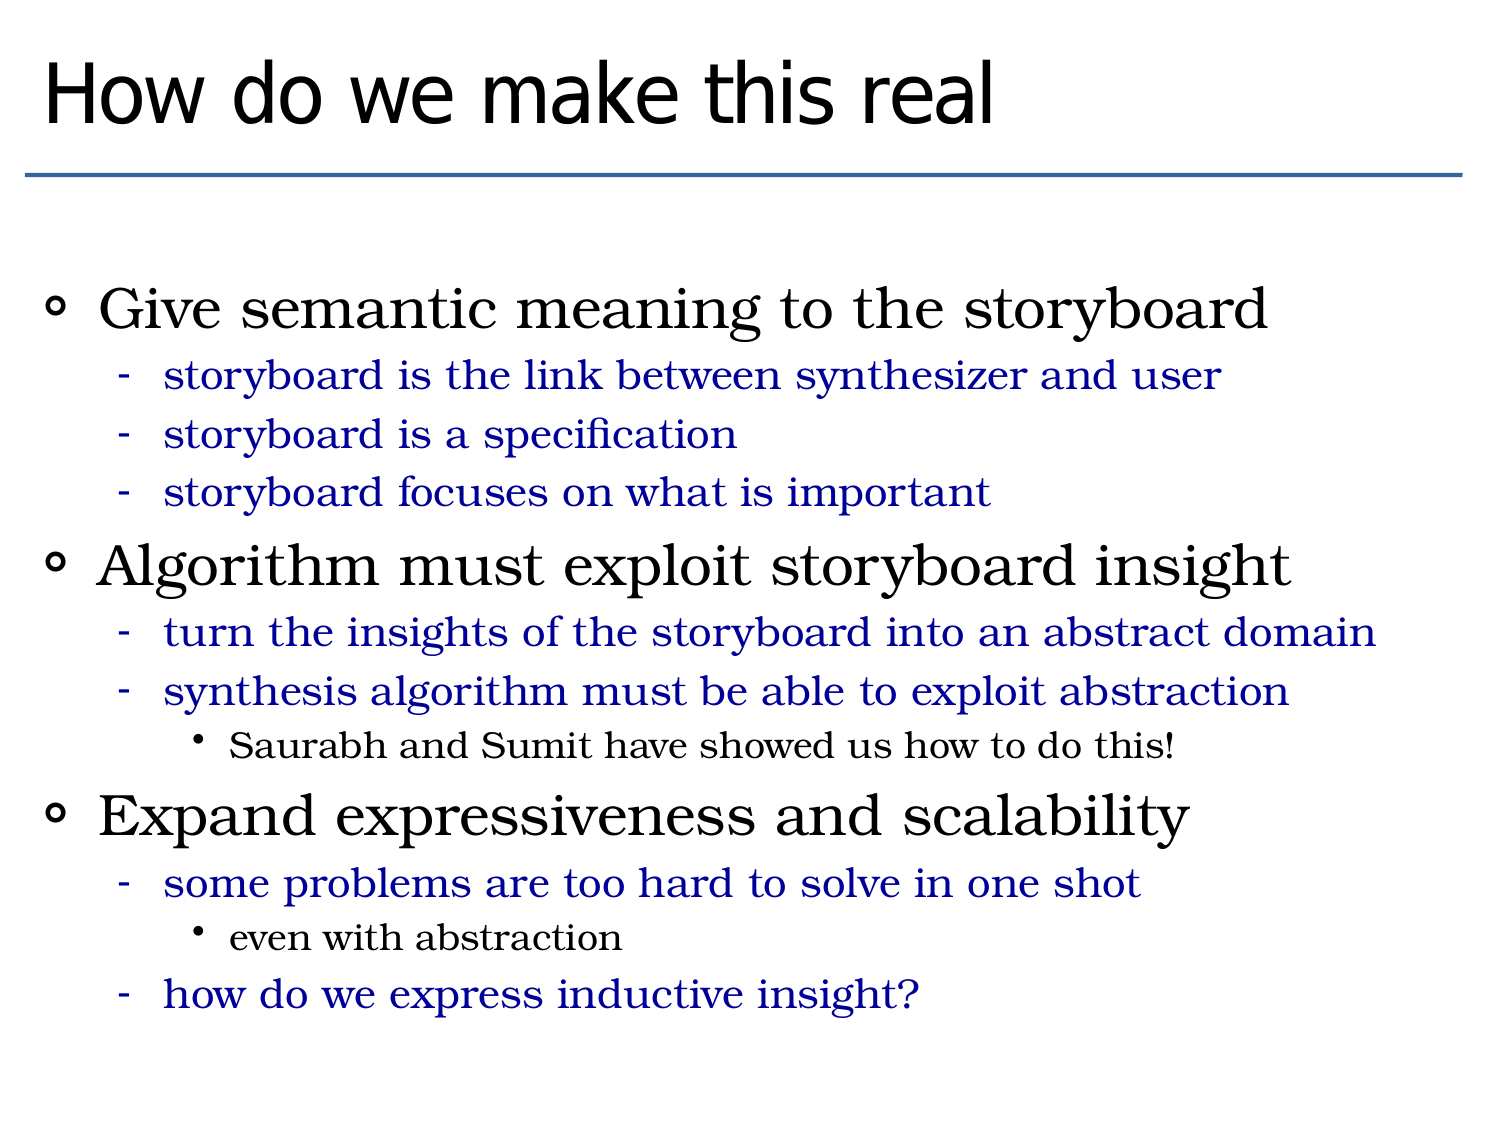

# How do we make this real
Give semantic meaning to the storyboard
storyboard is the link between synthesizer and user
storyboard is a specification
storyboard focuses on what is important
Algorithm must exploit storyboard insight
turn the insights of the storyboard into an abstract domain
synthesis algorithm must be able to exploit abstraction
Saurabh and Sumit have showed us how to do this!
Expand expressiveness and scalability
some problems are too hard to solve in one shot
even with abstraction
how do we express inductive insight?